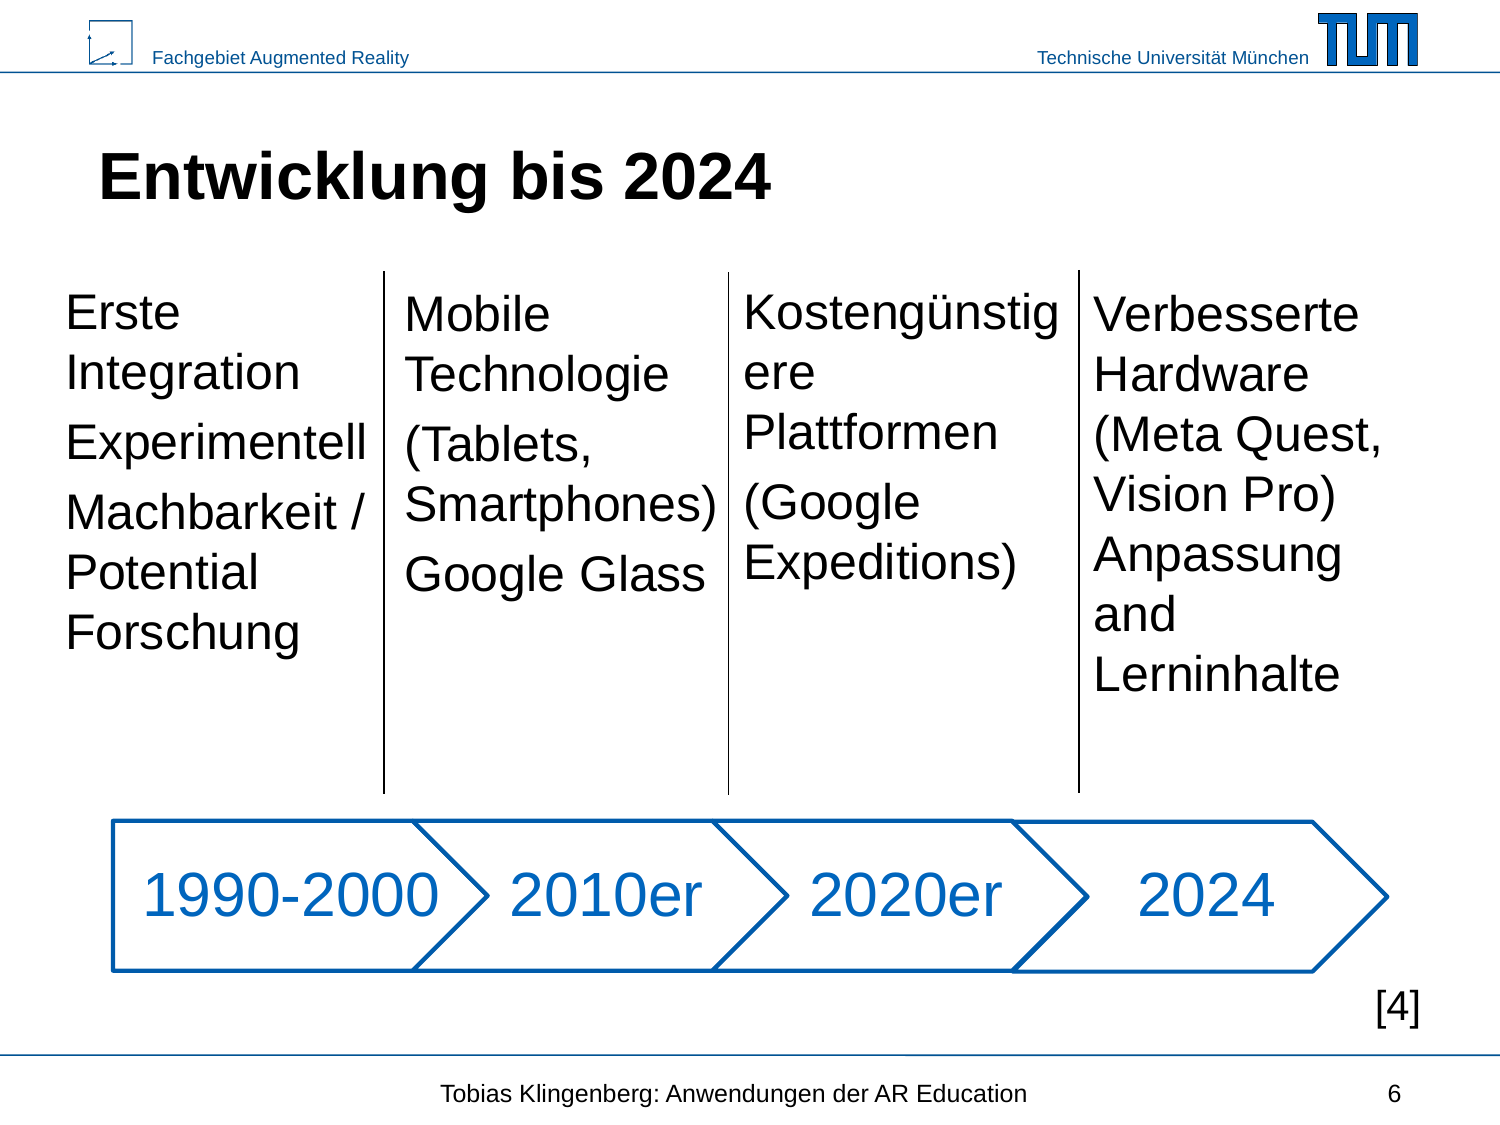

# Entwicklung bis 2024
Erste Integration
Experimentell
Machbarkeit / Potential Forschung
Kostengünstigere Plattformen
(Google Expeditions)
Verbesserte Hardware
(Meta Quest, Vision Pro)
Anpassung and Lerninhalte
Mobile Technologie
(Tablets, Smartphones)
Google Glass
1990-2000
2010er
2020er
2024
[4]
Tobias Klingenberg: Anwendungen der AR Education
6